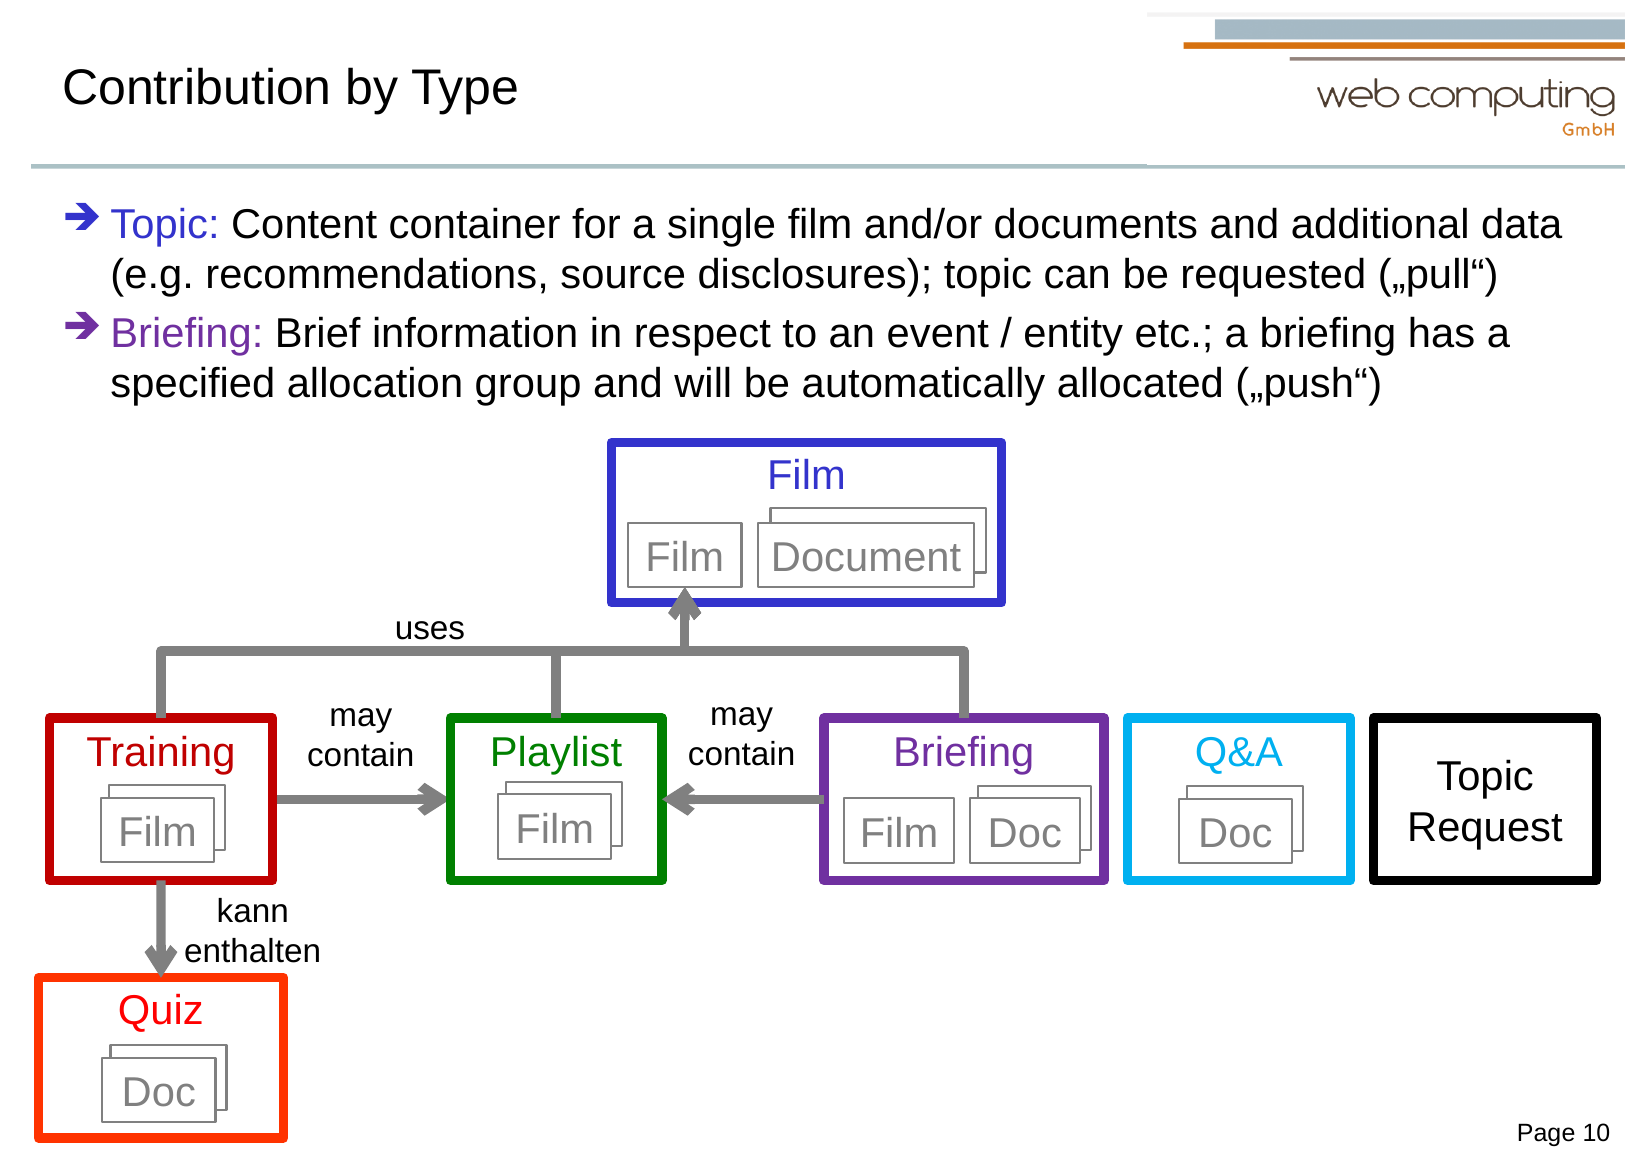

# Contribution by Type
Topic: Content container for a single film and/or documents and additional data (e.g. recommendations, source disclosures); topic can be requested („pull“)
Briefing: Brief information in respect to an event / entity etc.; a briefing has a specified allocation group and will be automatically allocated („push“)
Film

Film
Document
uses
may
contain
may
contain
Training

Playlist

Briefing

Q&A

Topic
Request

Film
Film
Film
Doc
Doc
kann
enthalten
Quiz

Doc
Page 10